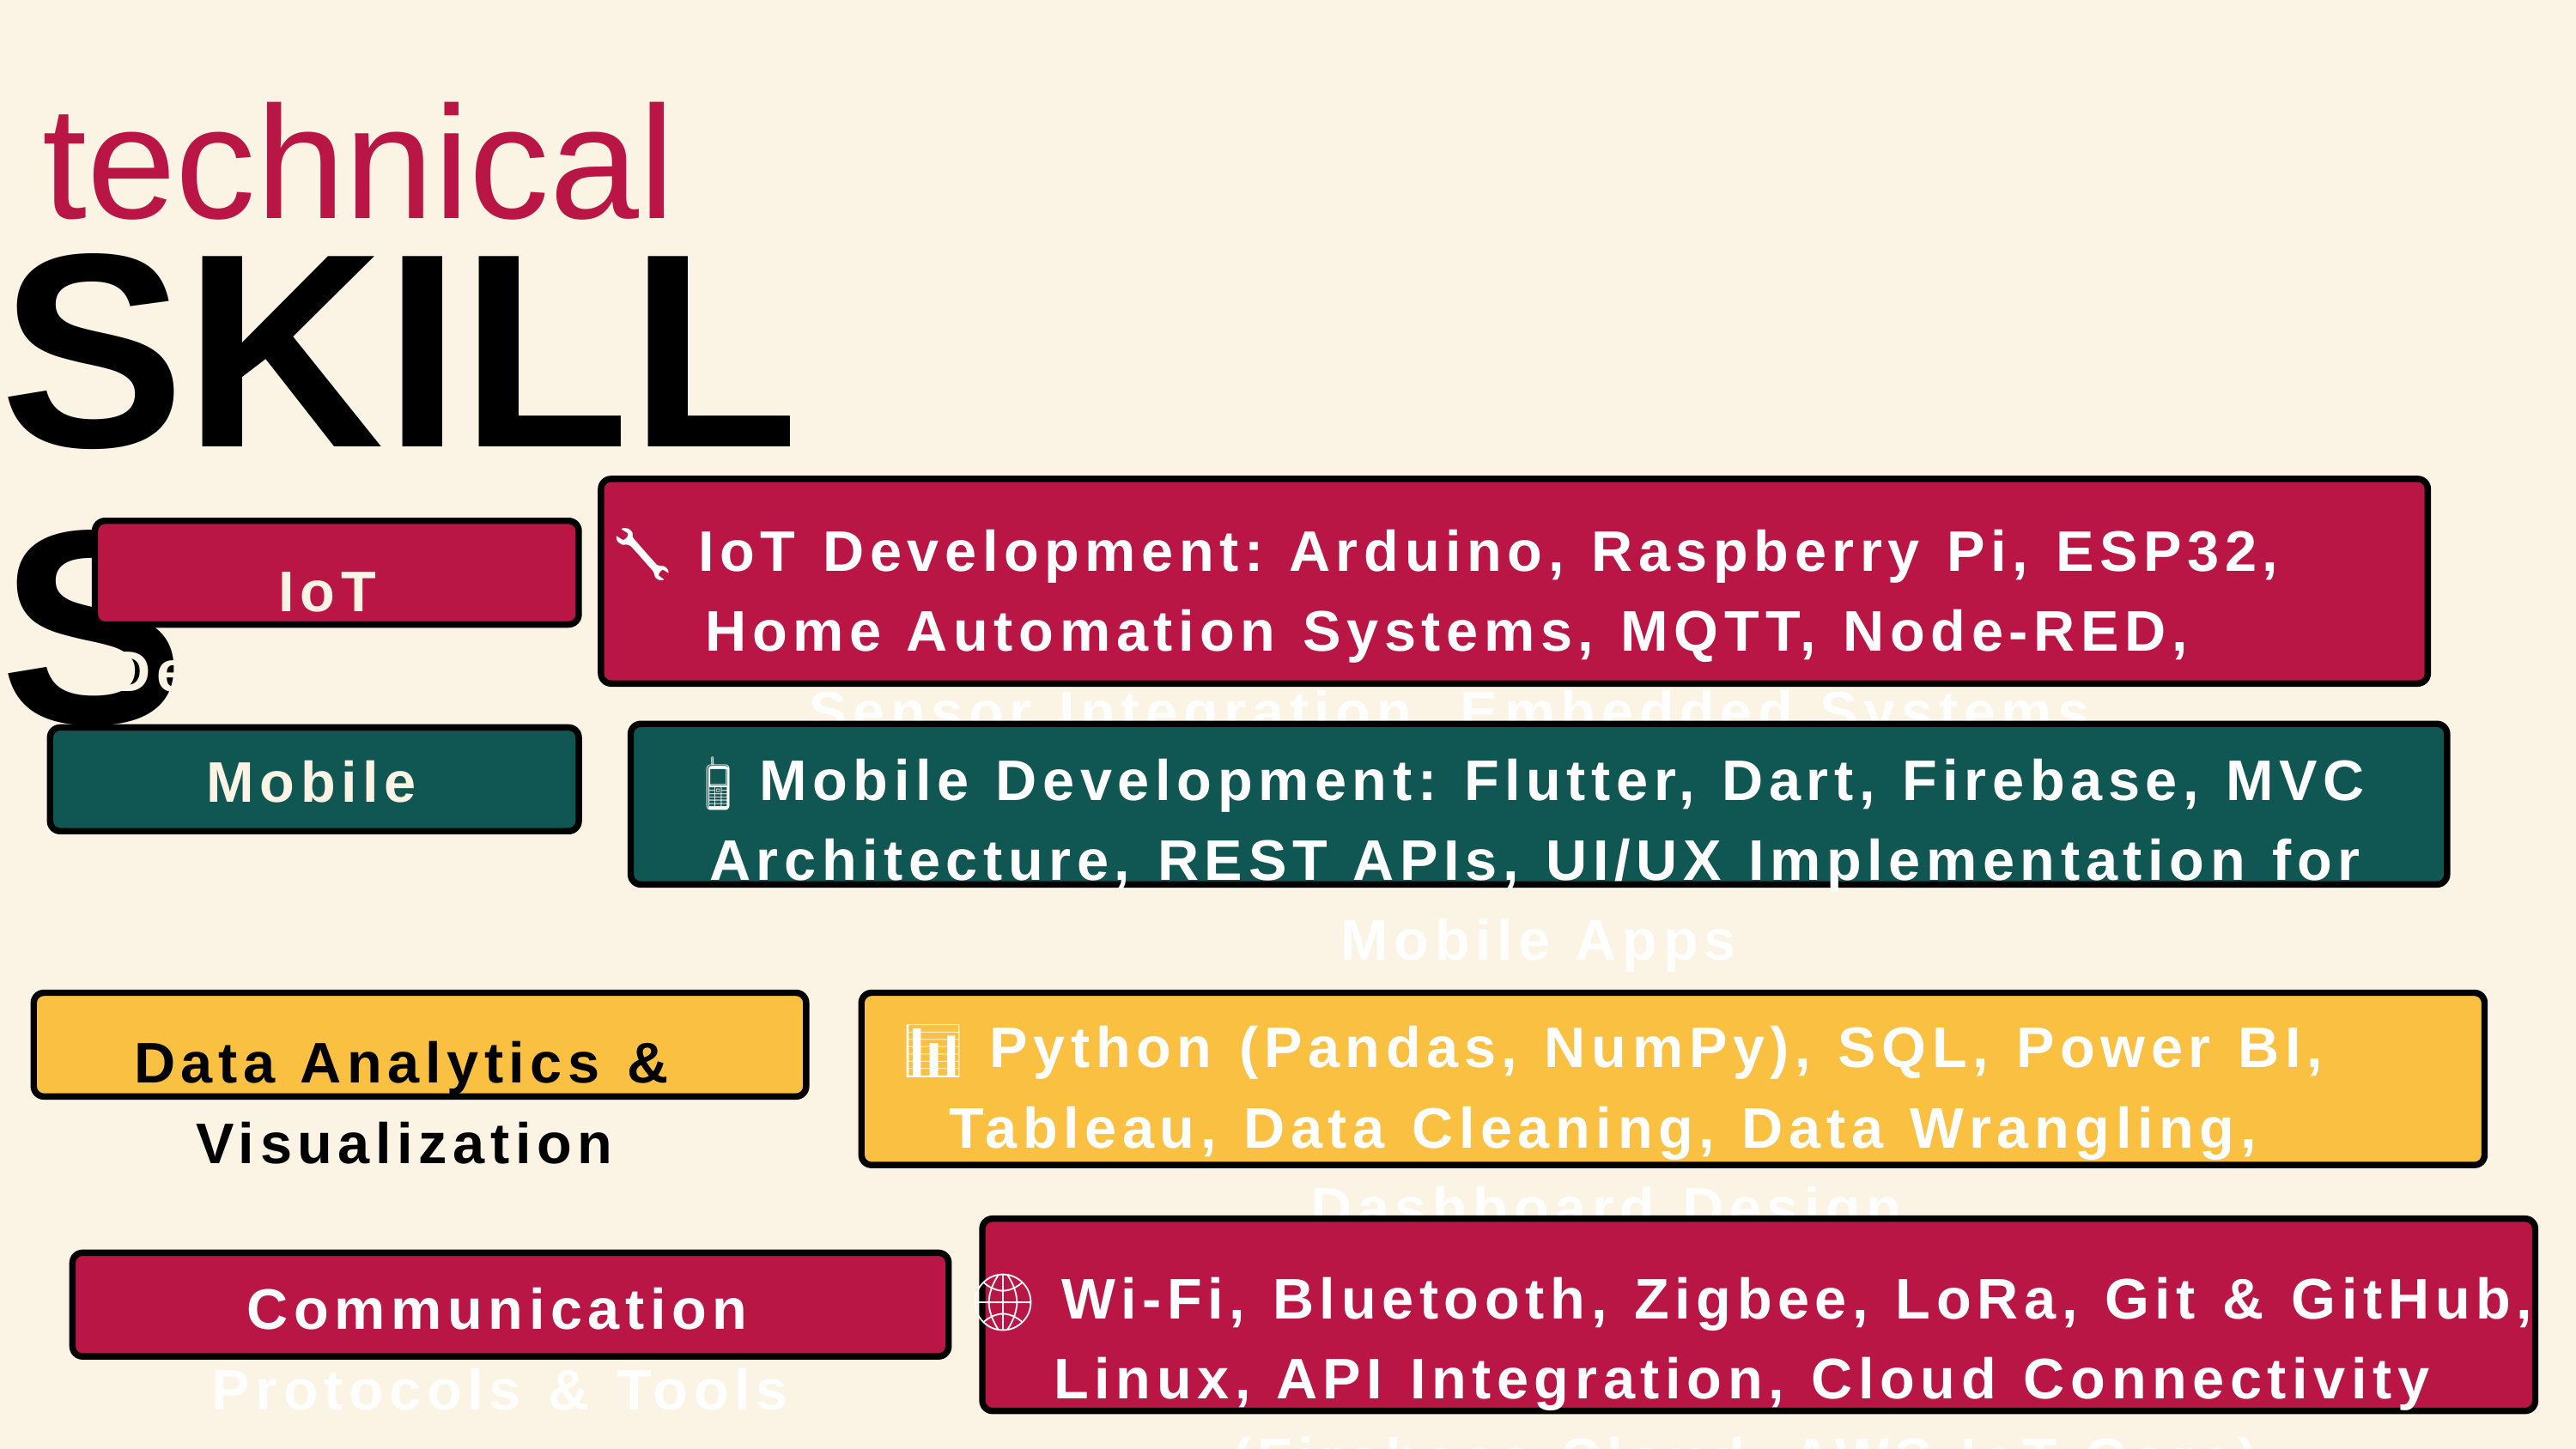

technical

SKILLS

🔧 IoT Development: Arduino, Raspberry Pi, ESP32, Home Automation Systems, MQTT, Node-RED, Sensor Integration, Embedded Systems

Firebase
Dart
IoT Development:

📱 Mobile Development: Flutter, Dart, Firebase, MVC Architecture, REST APIs, UI/UX Implementation for Mobile Apps
Mobile Development

 📊 Python (Pandas, NumPy), SQL, Power BI, Tableau, Data Cleaning, Data Wrangling, Dashboard Design
Power BI
Data Analytics & Visualization
Tableau

 🌐 Wi-Fi, Bluetooth, Zigbee, LoRa, Git & GitHub, Linux, API Integration, Cloud Connectivity (Firebase Cloud, AWS IoT Core)
Communication Protocols & Tools
Linux